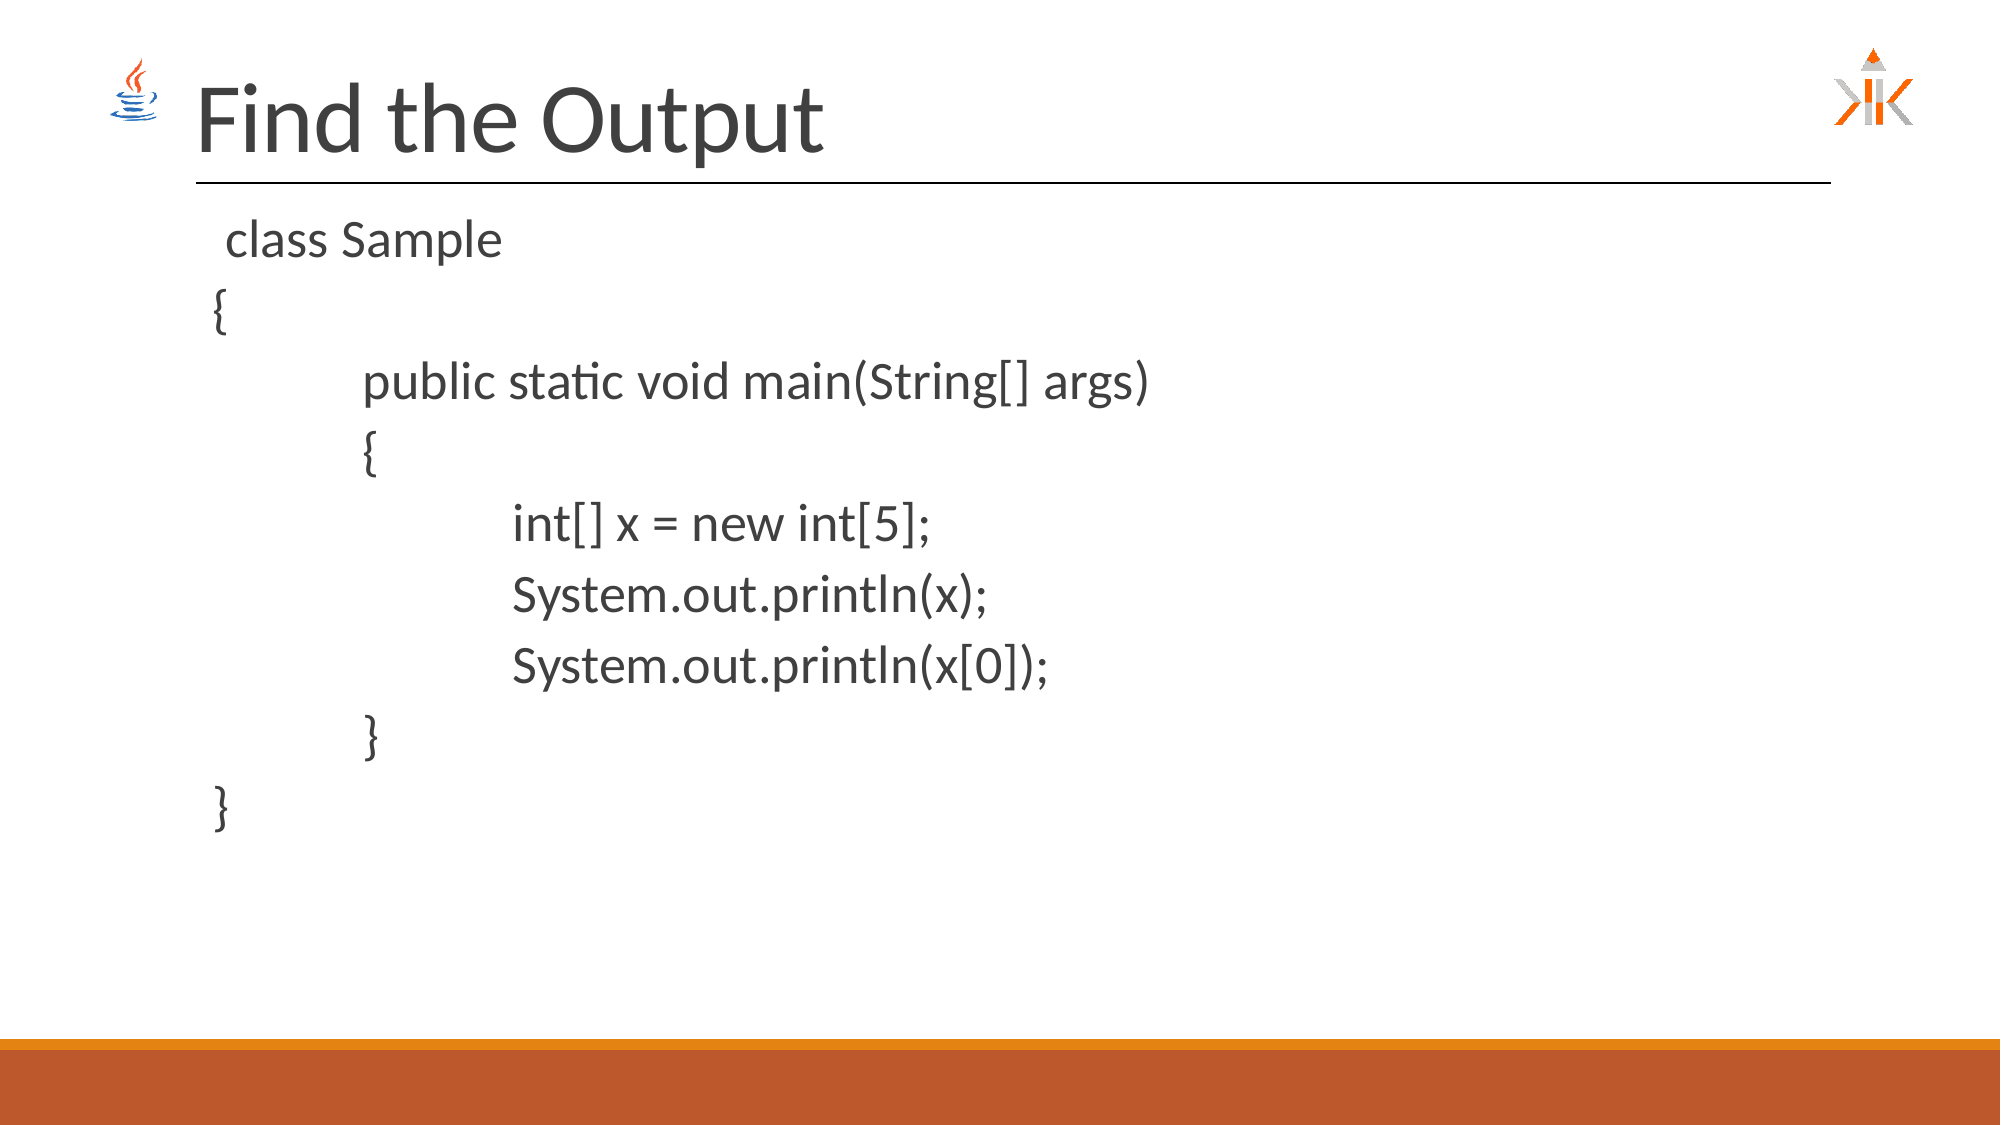

# Find the Output
 class Sample
{
	public static void main(String[] args)
	{
		int[] x = new int[5];
		System.out.println(x);
		System.out.println(x[0]);
	}
}